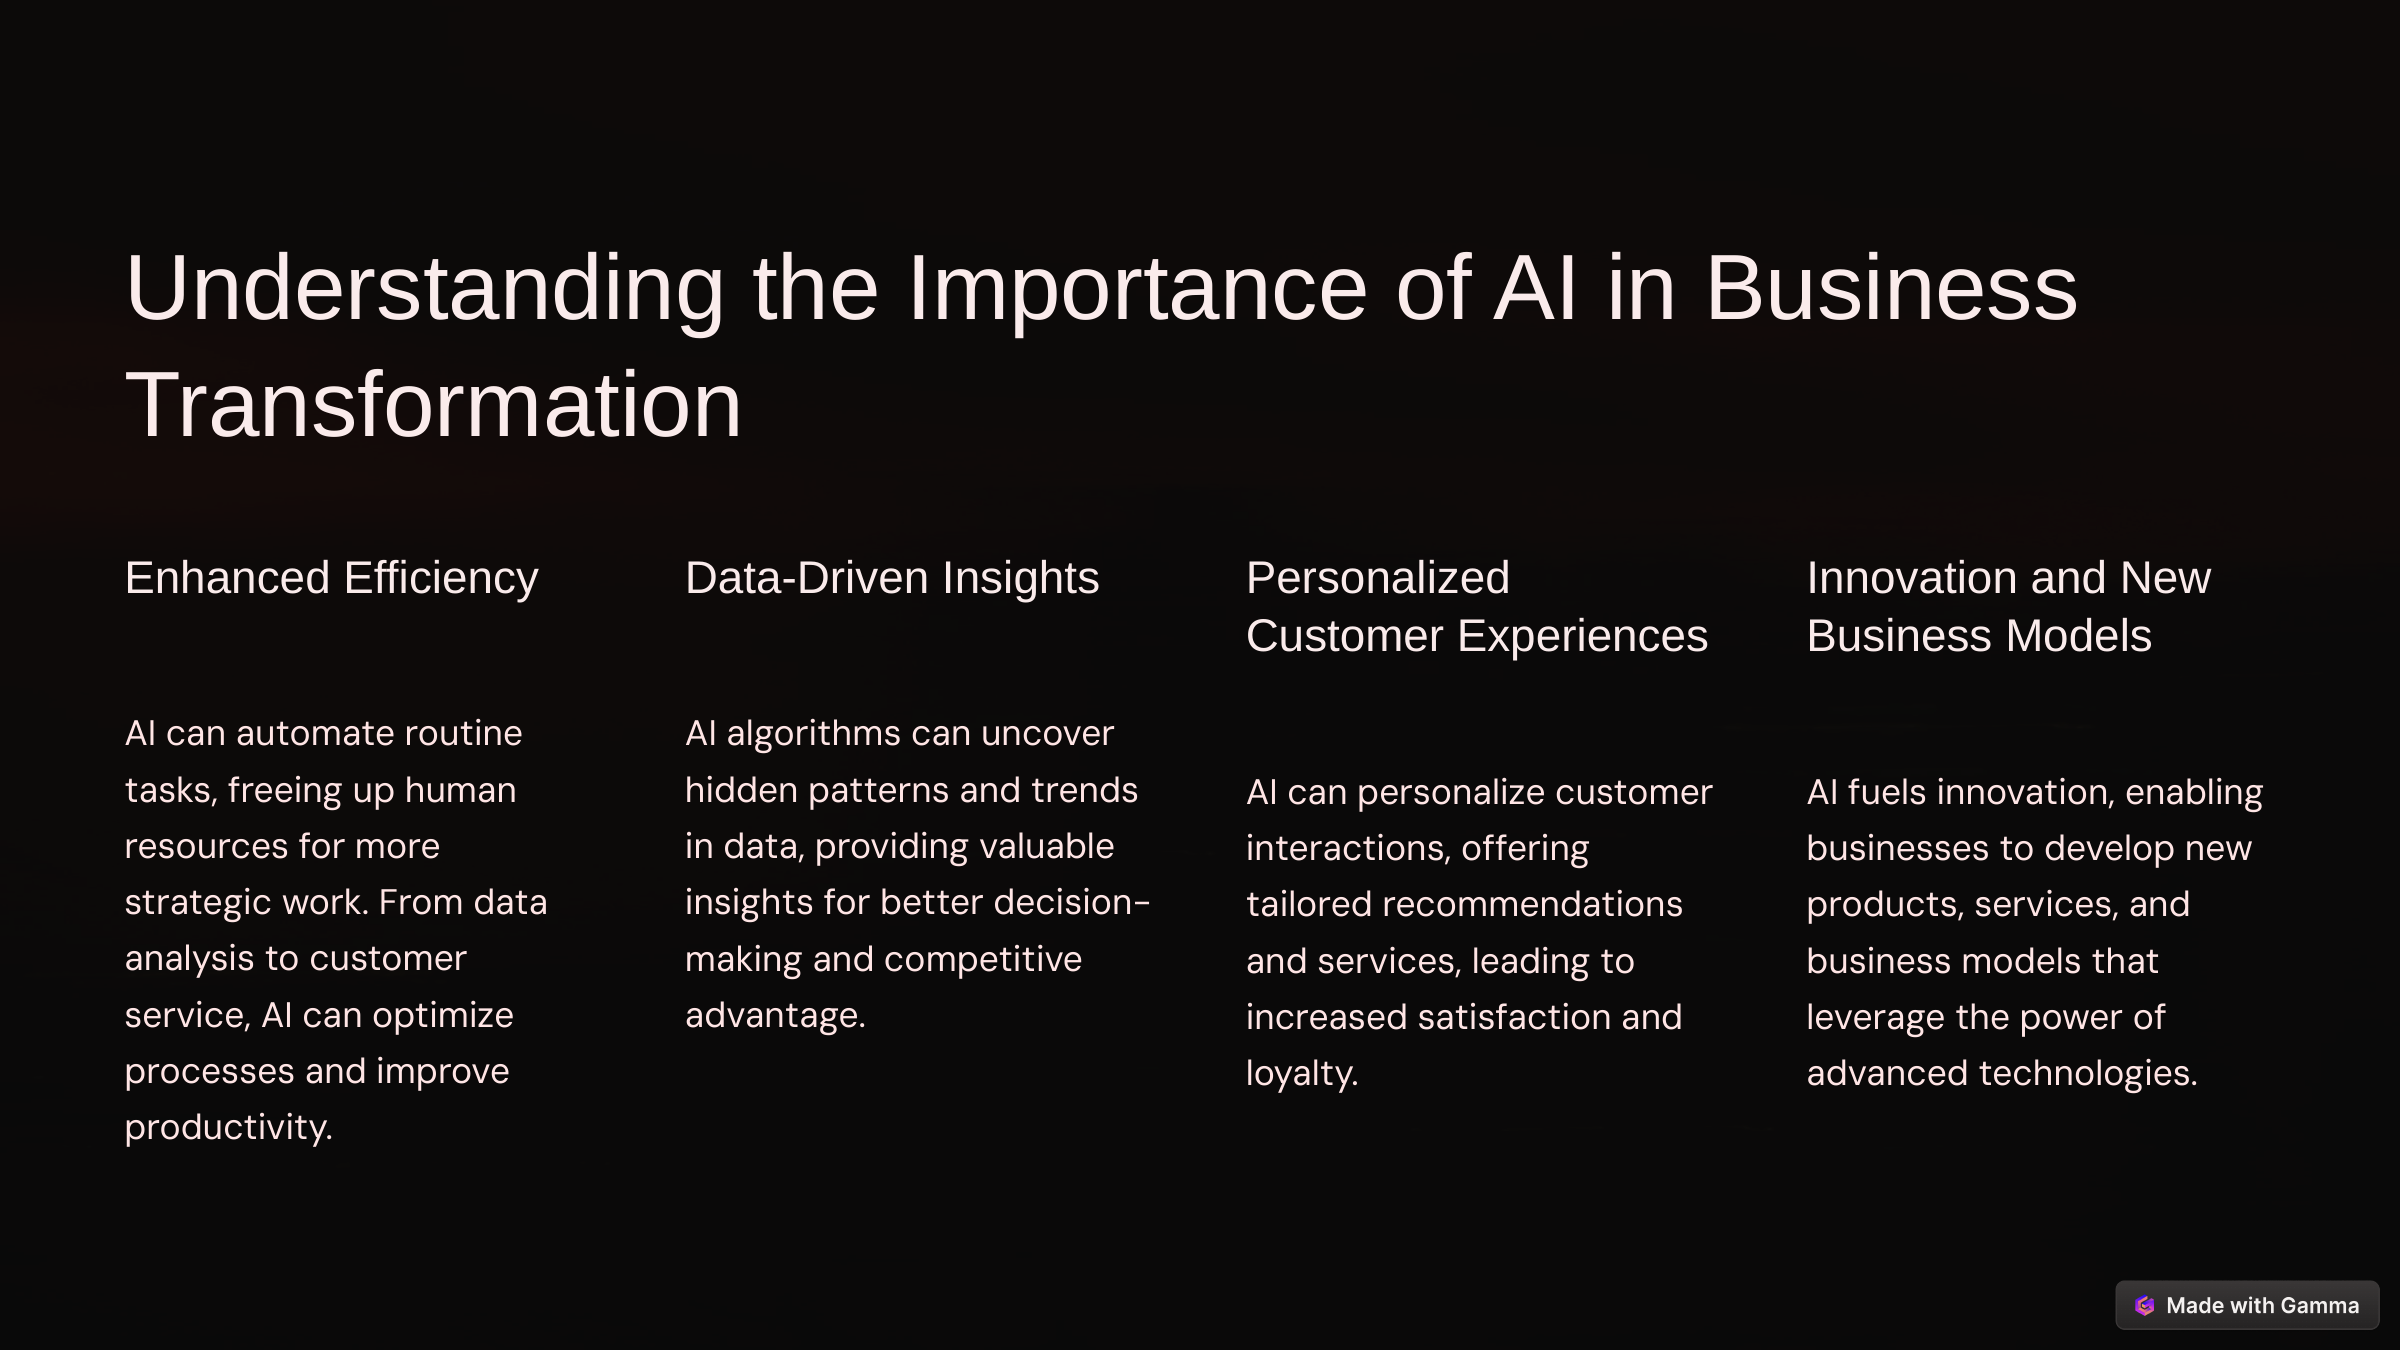

Understanding the Importance of AI in Business Transformation
Enhanced Efficiency
Data-Driven Insights
Personalized Customer Experiences
Innovation and New Business Models
AI can automate routine tasks, freeing up human resources for more strategic work. From data analysis to customer service, AI can optimize processes and improve productivity.
AI algorithms can uncover hidden patterns and trends in data, providing valuable insights for better decision-making and competitive advantage.
AI can personalize customer interactions, offering tailored recommendations and services, leading to increased satisfaction and loyalty.
AI fuels innovation, enabling businesses to develop new products, services, and business models that leverage the power of advanced technologies.